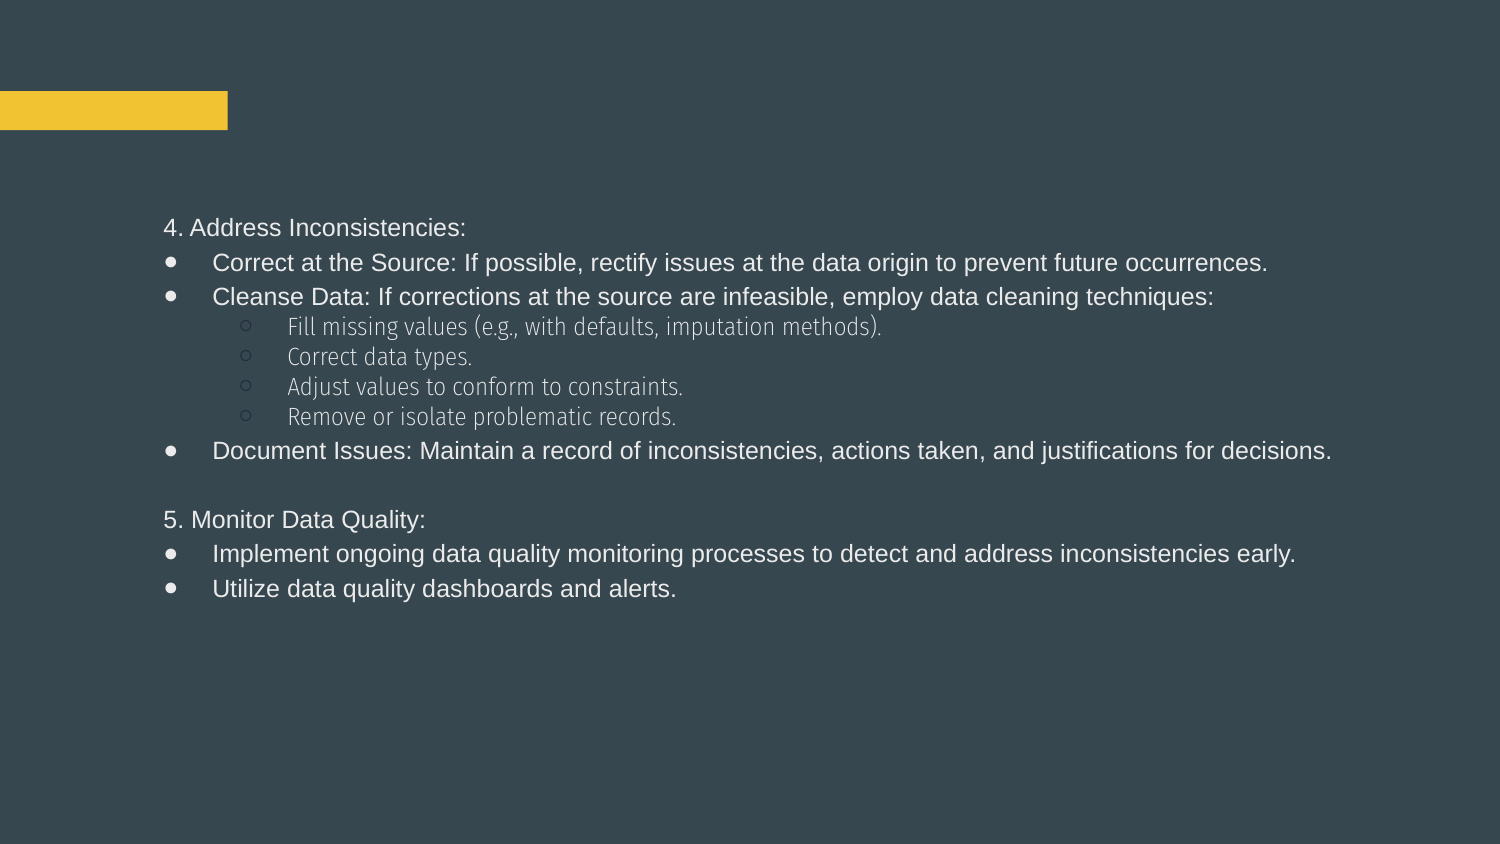

#
4. Address Inconsistencies:
Correct at the Source: If possible, rectify issues at the data origin to prevent future occurrences.
Cleanse Data: If corrections at the source are infeasible, employ data cleaning techniques:
Fill missing values (e.g., with defaults, imputation methods).
Correct data types.
Adjust values to conform to constraints.
Remove or isolate problematic records.
Document Issues: Maintain a record of inconsistencies, actions taken, and justifications for decisions.

5. Monitor Data Quality:
Implement ongoing data quality monitoring processes to detect and address inconsistencies early.
Utilize data quality dashboards and alerts.